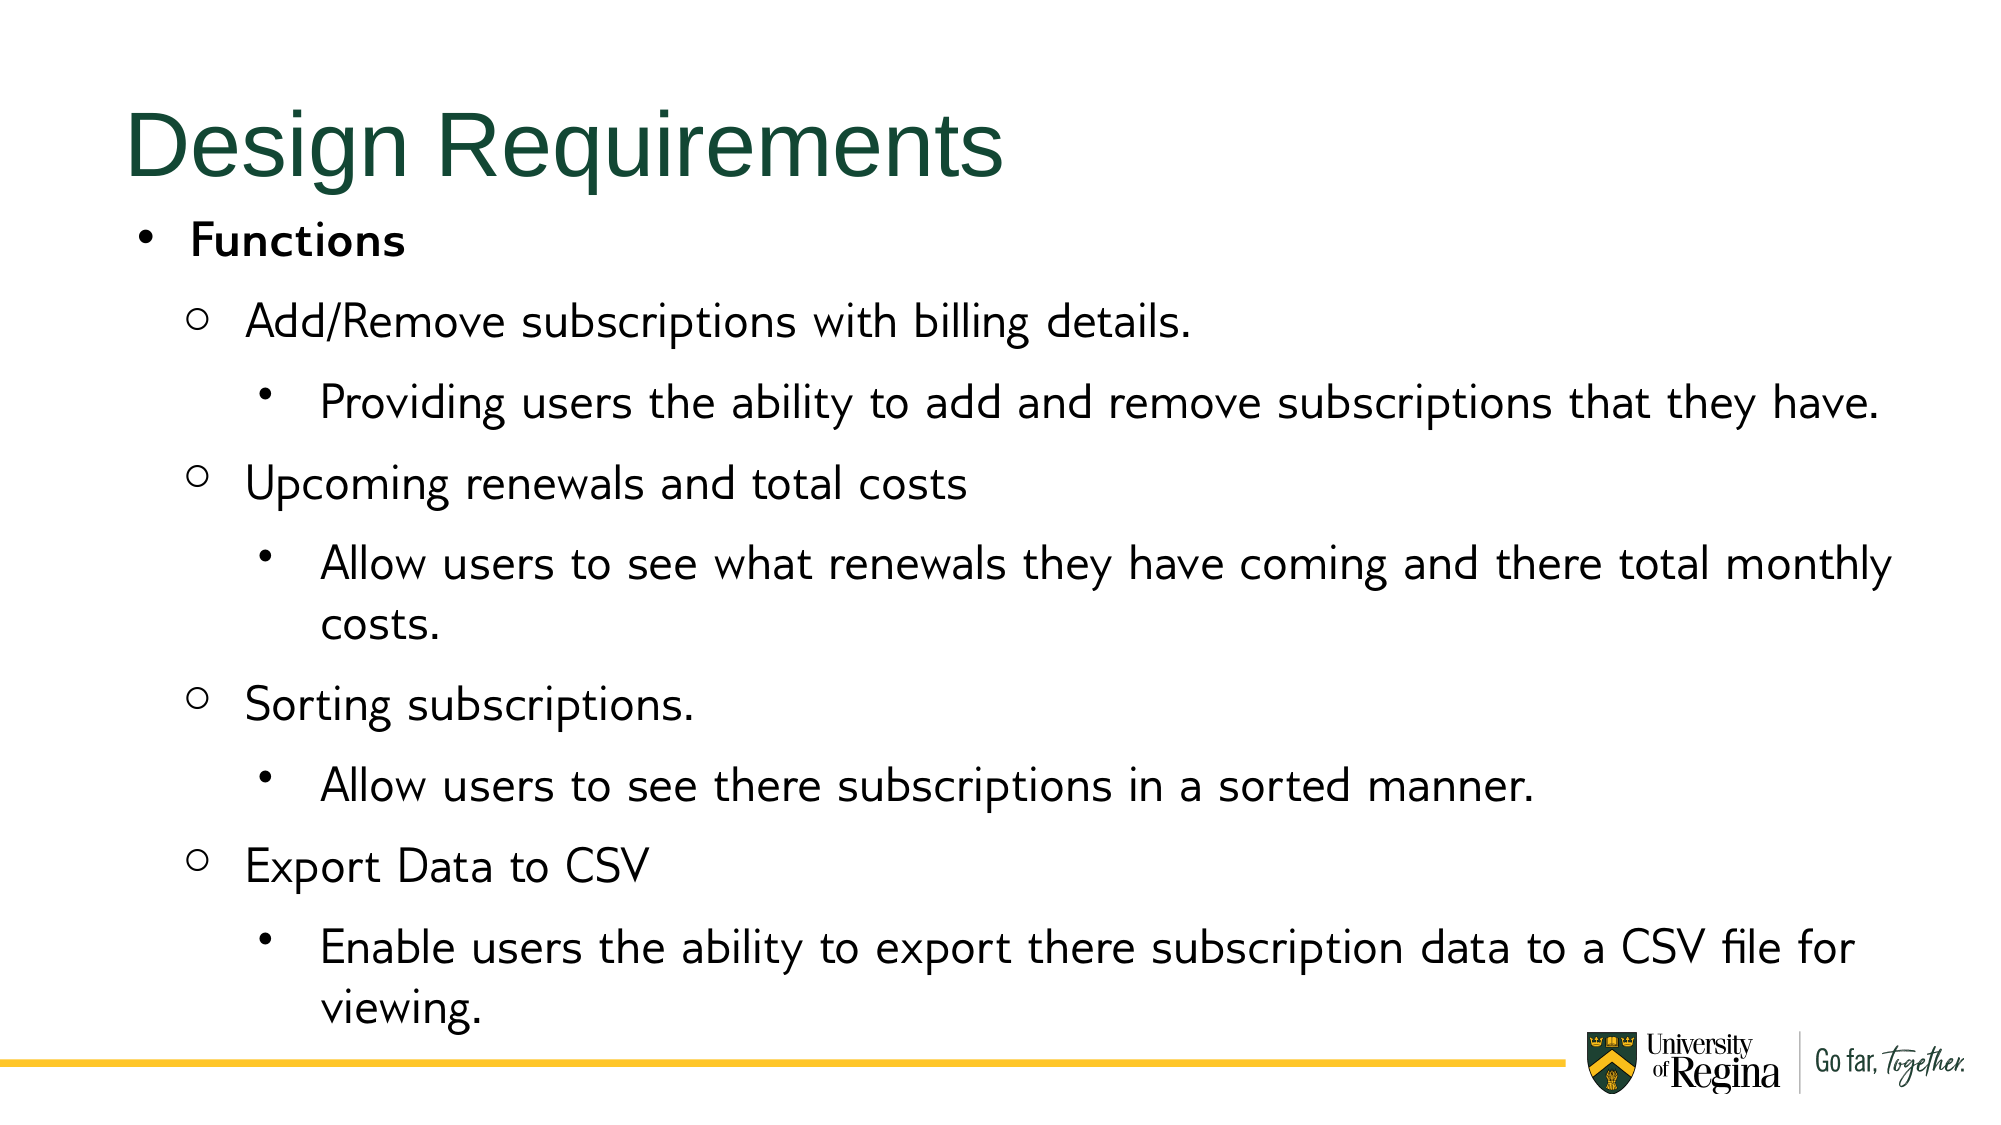

Design Requirements
Functions
Add/Remove subscriptions with billing details.
Providing users the ability to add and remove subscriptions that they have.
Upcoming renewals and total costs
Allow users to see what renewals they have coming and there total monthly costs.
Sorting subscriptions.
Allow users to see there subscriptions in a sorted manner.
Export Data to CSV
Enable users the ability to export there subscription data to a CSV file for viewing.